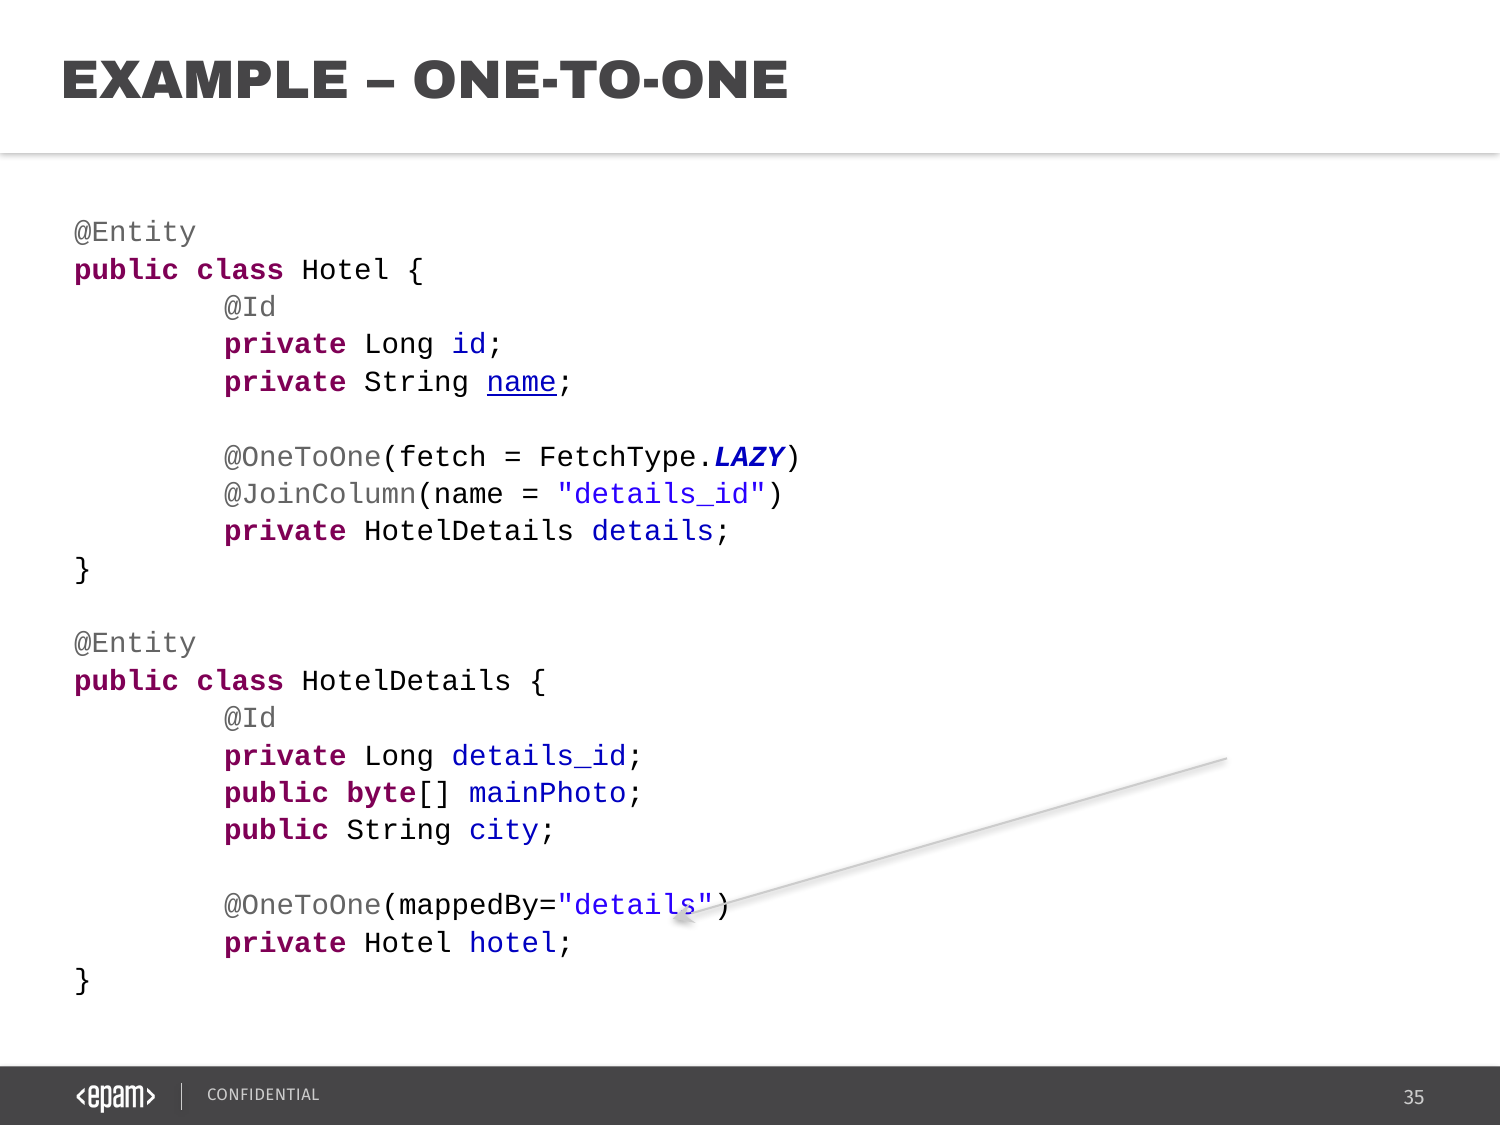

EXAMPLE – ONE-TO-ONE
@Entity
public class Hotel {
	@Id
	private Long id;
	private String name;

	@OneToOne(fetch = FetchType.LAZY)
	@JoinColumn(name = "details_id")
	private HotelDetails details;
}

@Entity
public class HotelDetails {
	@Id
	private Long details_id;
	public byte[] mainPhoto;
	public String city;

	@OneToOne(mappedBy="details")
	private Hotel hotel;
}